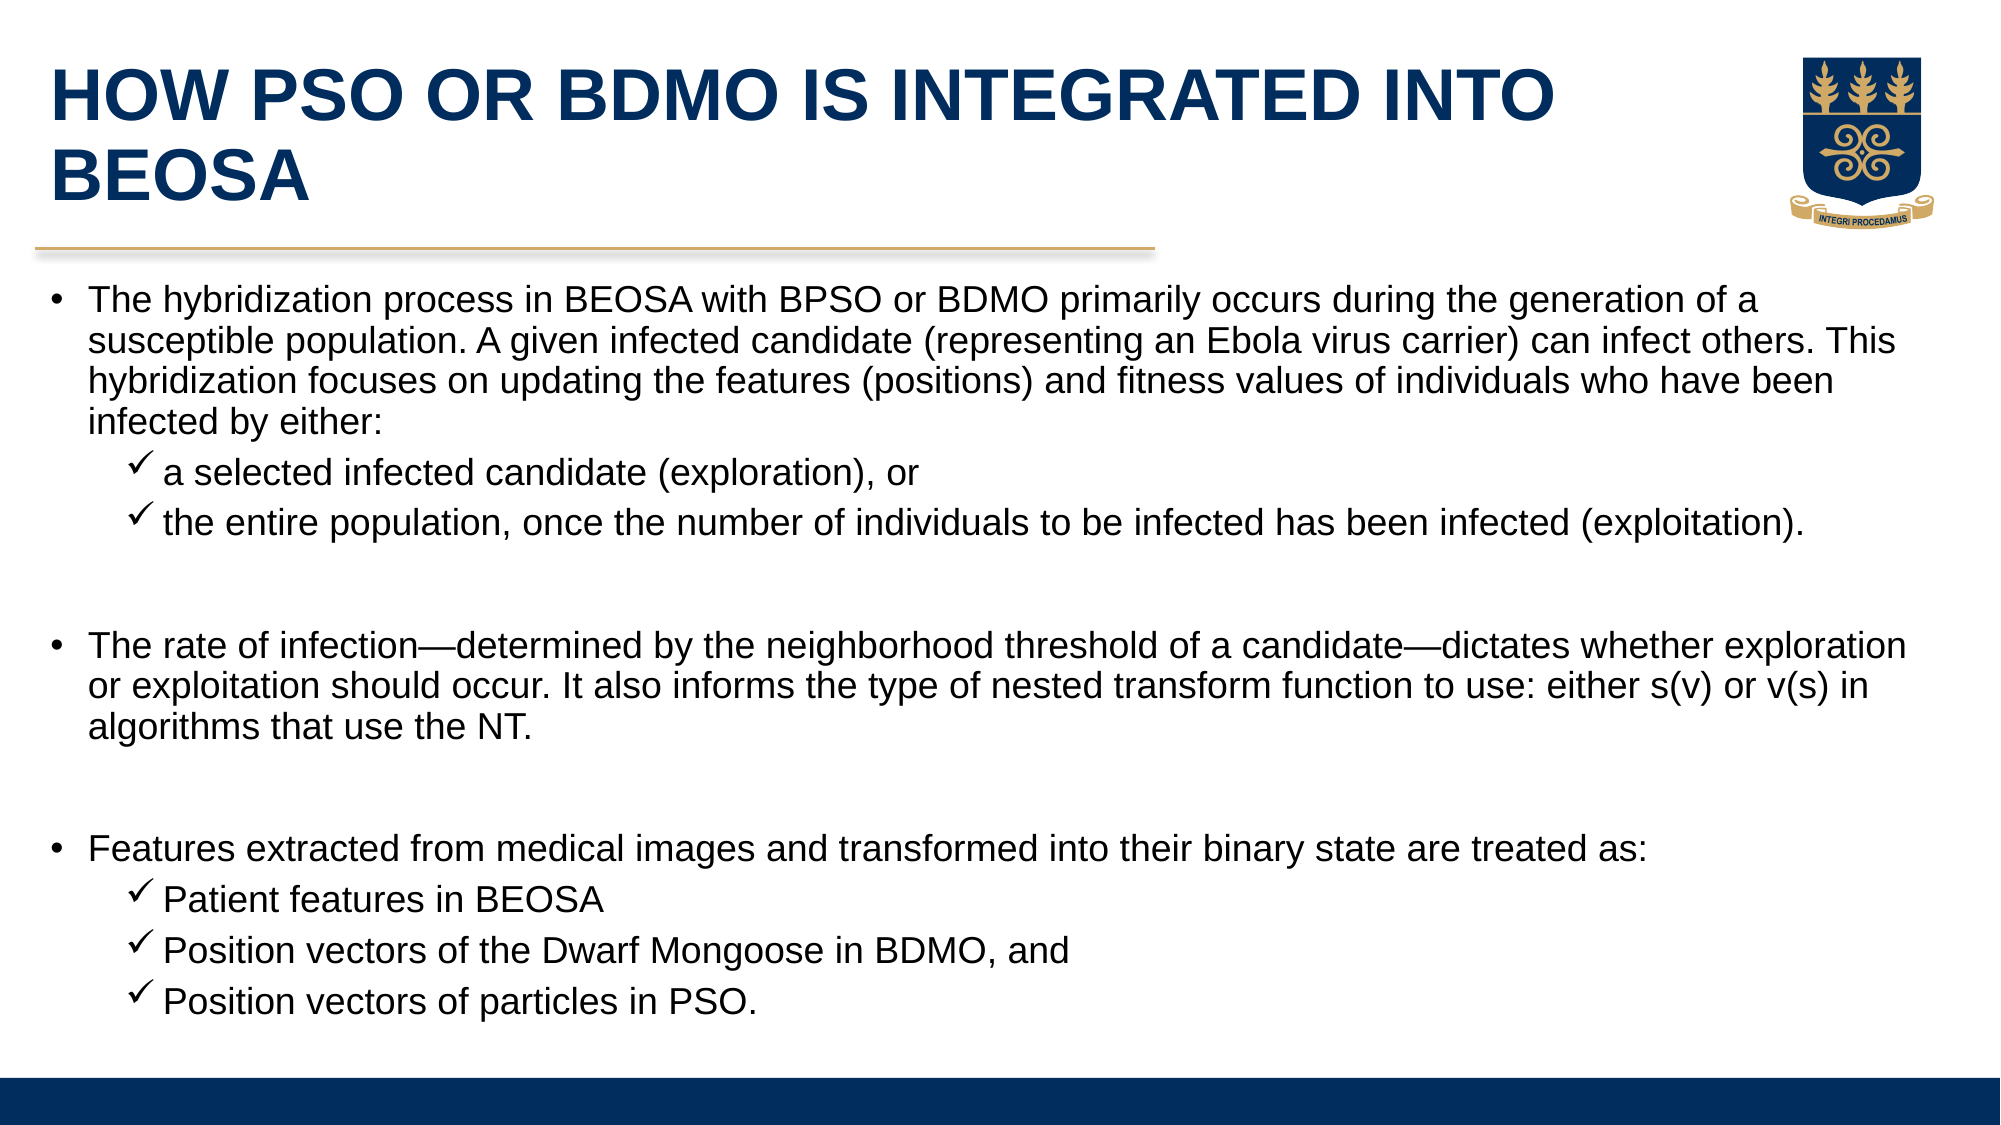

# HOW PSO OR BDMO IS INTEGRATED INTO  BEOSA
The hybridization process in BEOSA with BPSO or BDMO primarily occurs during the generation of a susceptible population. A given infected candidate (representing an Ebola virus carrier) can infect others. This hybridization focuses on updating the features (positions) and fitness values of individuals who have been infected by either:
a selected infected candidate (exploration), or
the entire population, once the number of individuals to be infected has been infected (exploitation).

The rate of infection—determined by the neighborhood threshold of a candidate—dictates whether exploration or exploitation should occur. It also informs the type of nested transform function to use: either s(v) or v(s) in algorithms that use the NT.

Features extracted from medical images and transformed into their binary state are treated as:
Patient features in BEOSA
Position vectors of the Dwarf Mongoose in BDMO, and
Position vectors of particles in PSO.